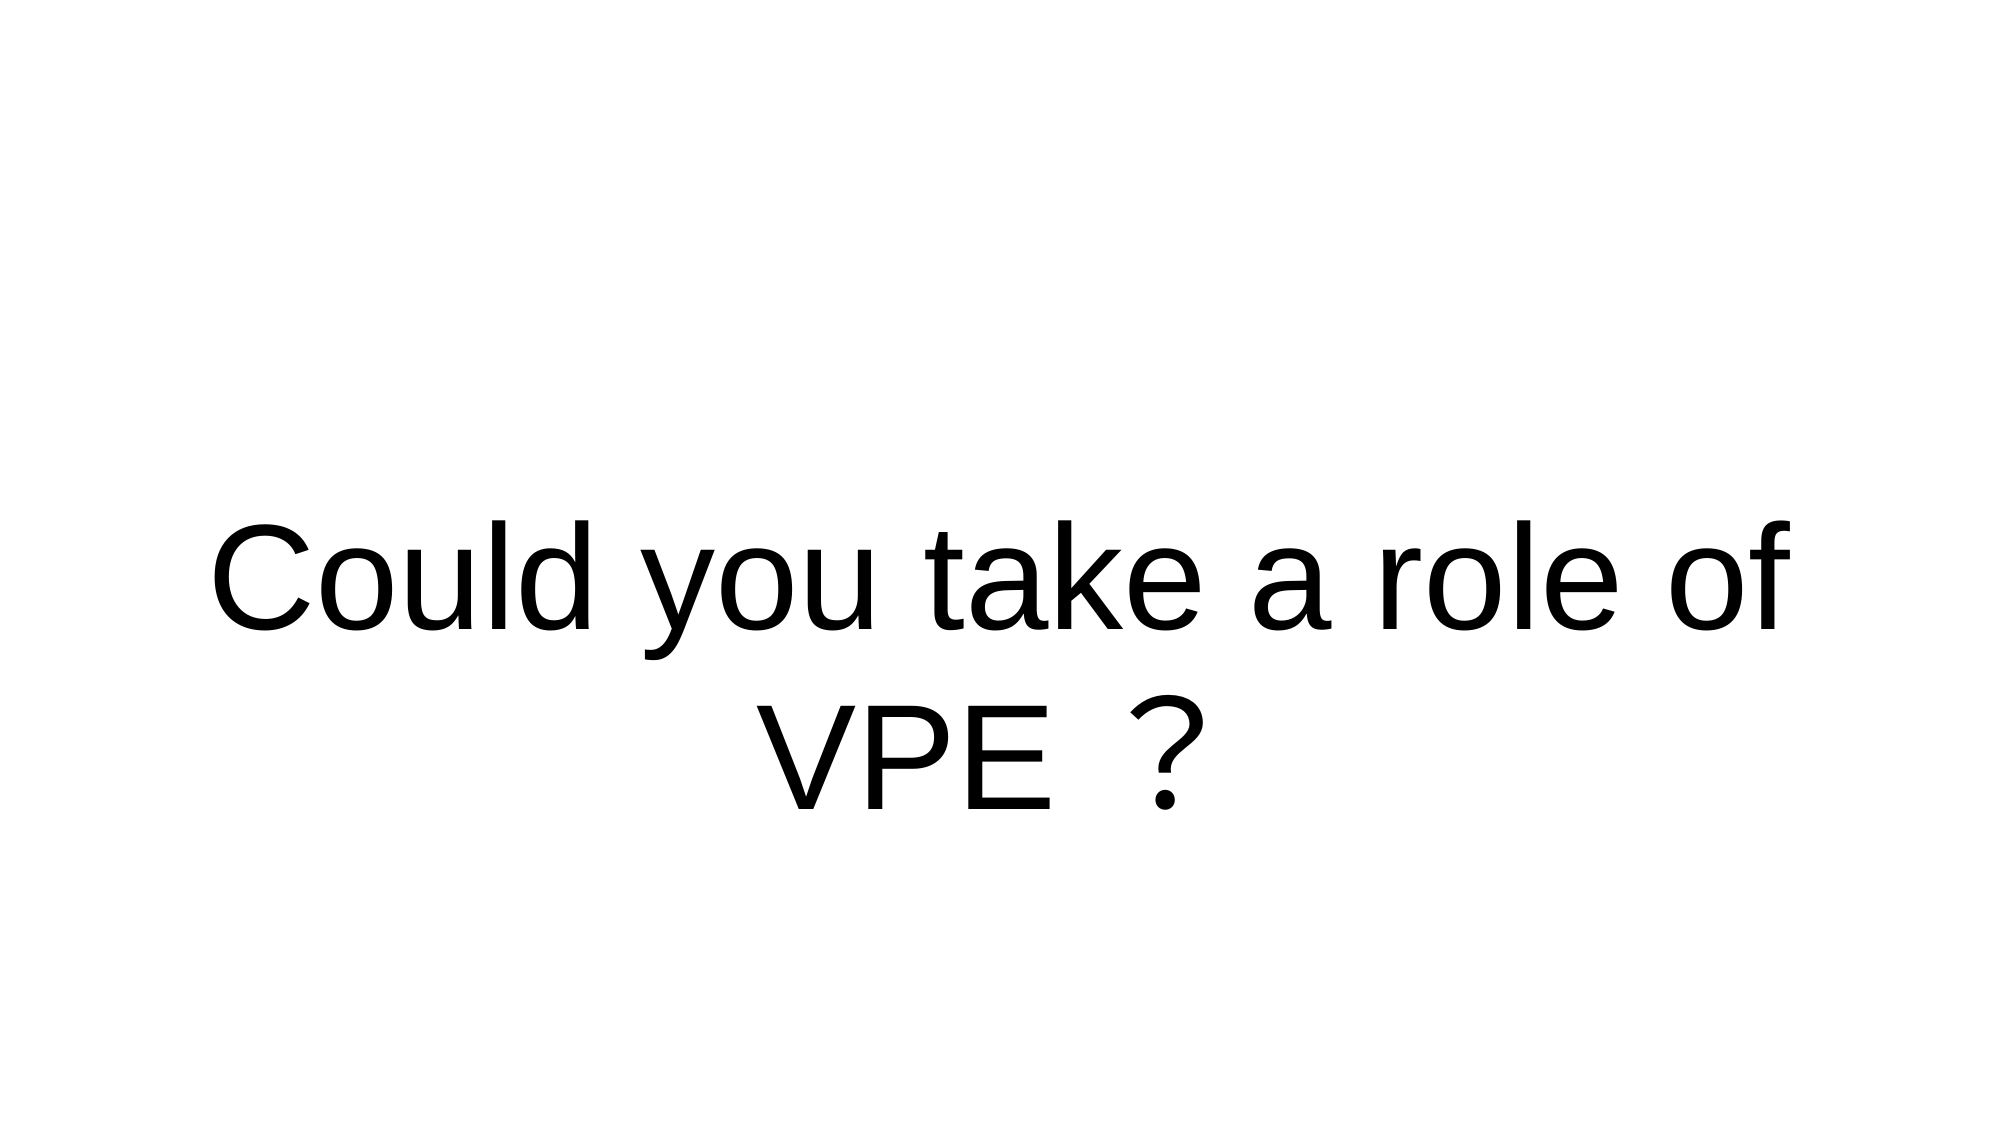

Could you take a role of VPE？